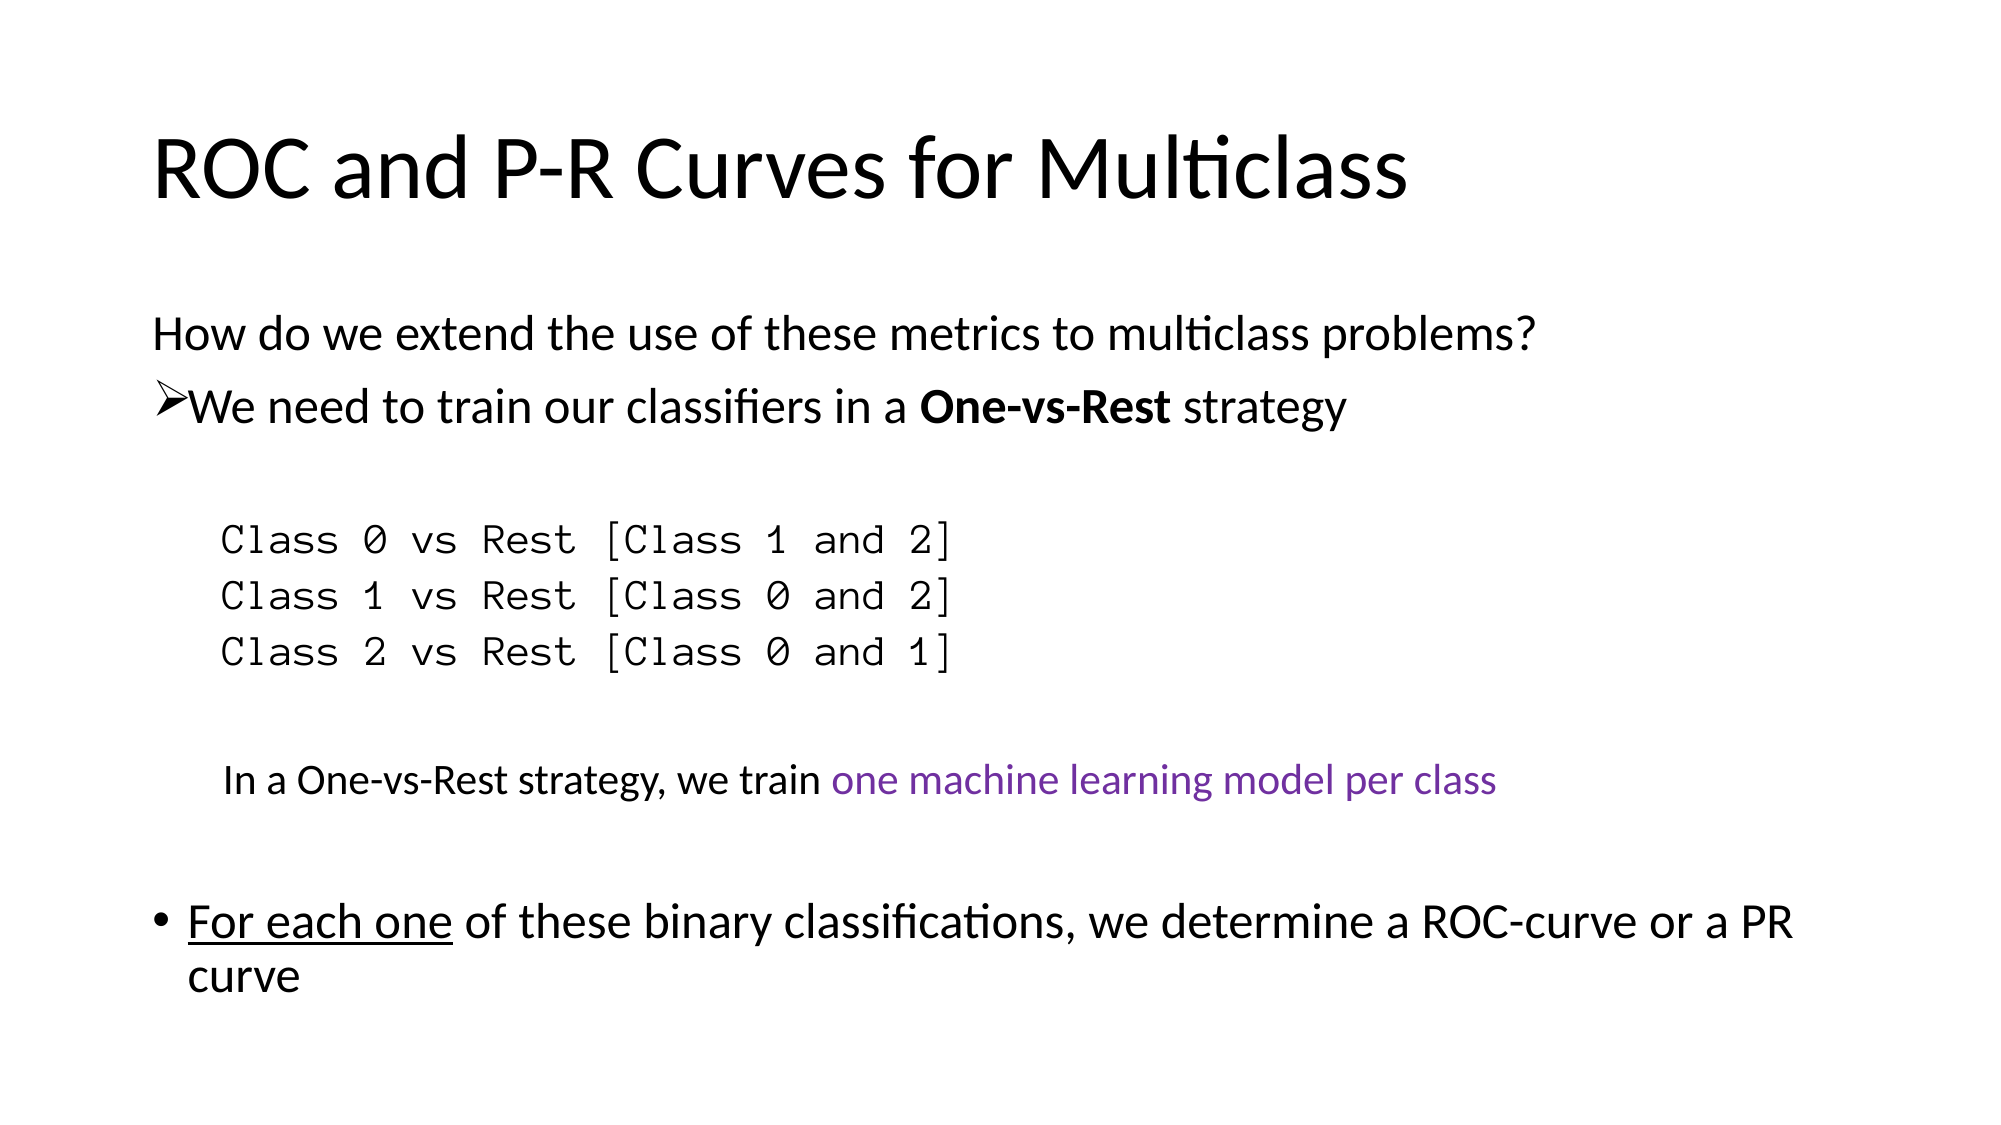

# ROC and P-R Curves for Multiclass
How do we extend the use of these metrics to multiclass problems?
We need to train our classifiers in a One-vs-Rest strategy

Class 0 vs Rest [Class 1 and 2]
Class 1 vs Rest [Class 0 and 2]
Class 2 vs Rest [Class 0 and 1]

In a One-vs-Rest strategy, we train one machine learning model per class

For each one of these binary classifications, we determine a ROC-curve or a PR curve